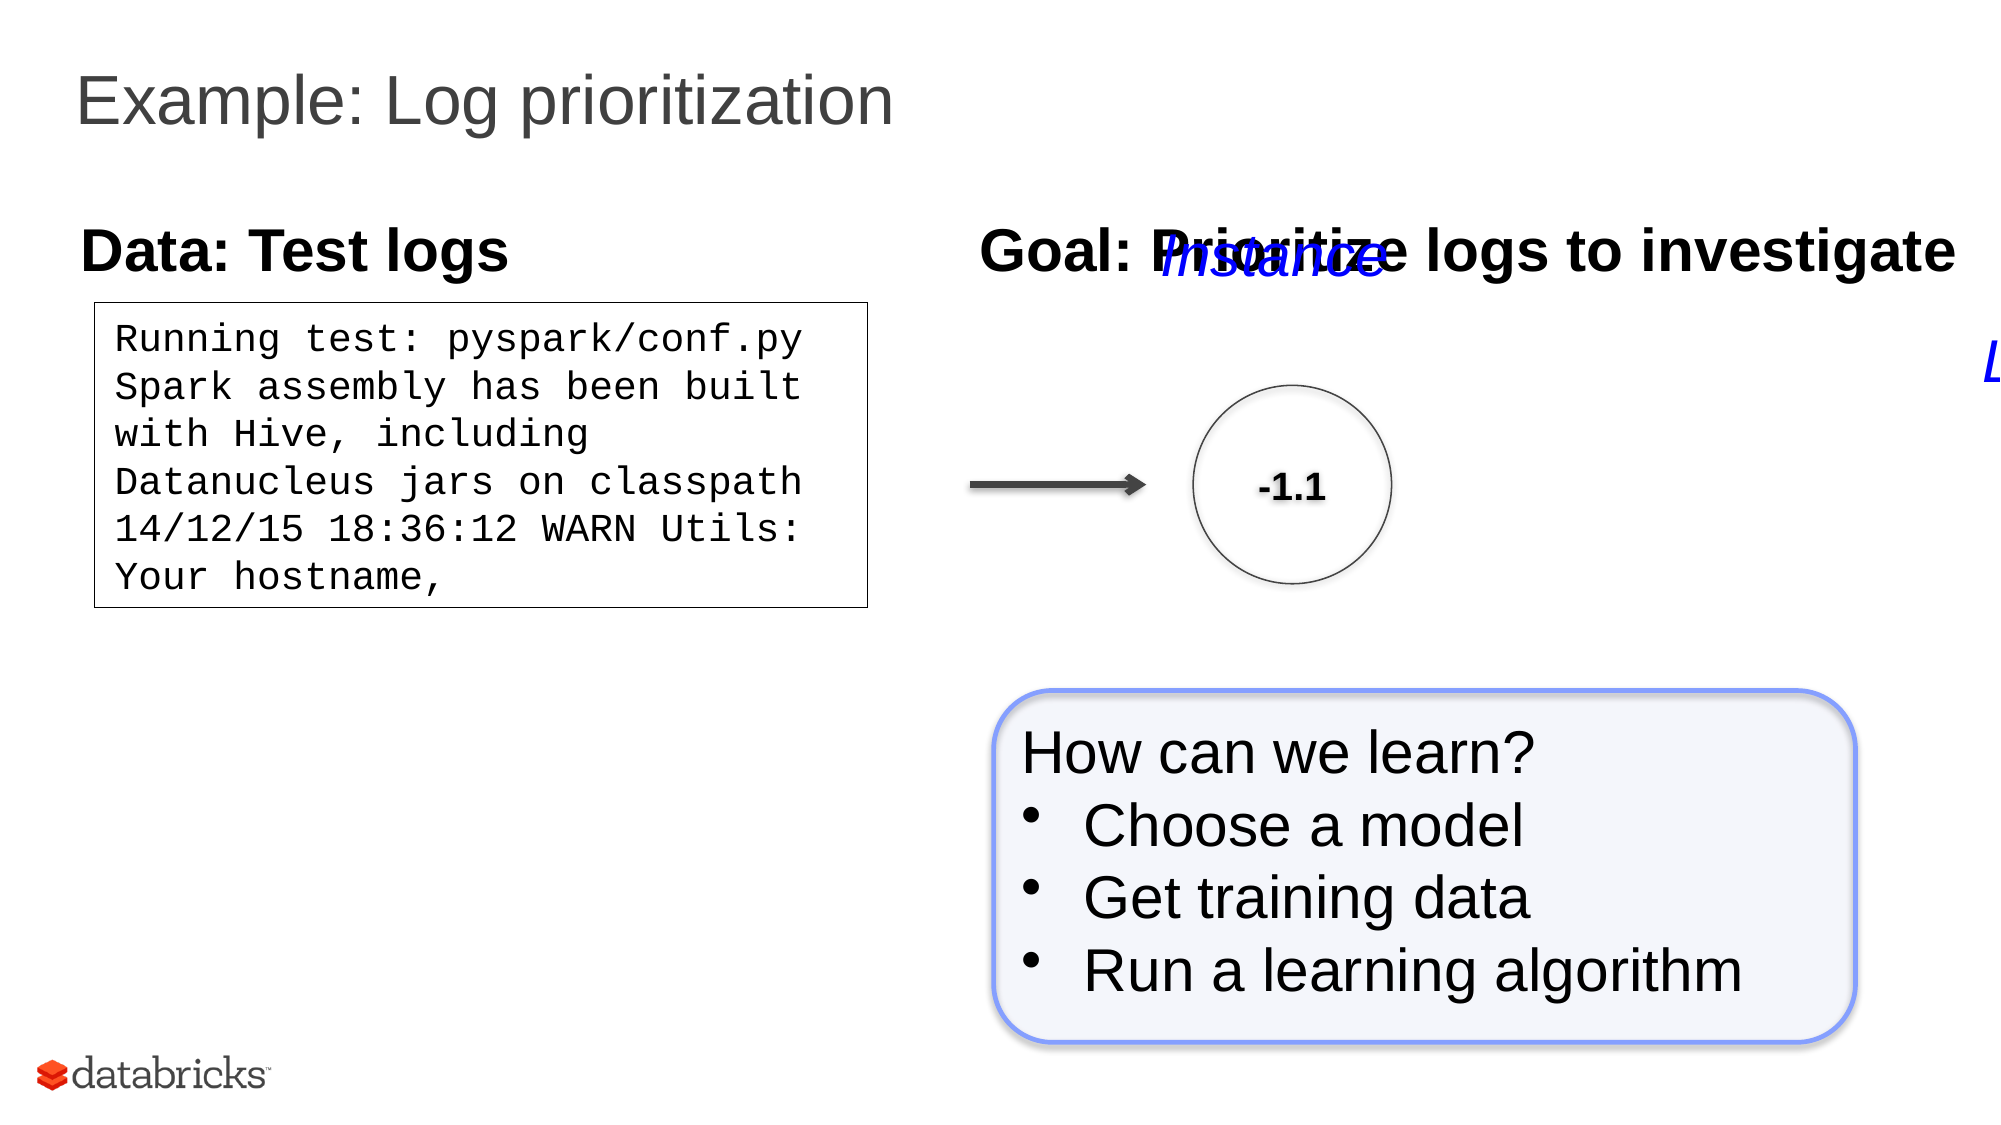

# Example: Log prioritization
Data: Test logs
Goal: Prioritize logs to investigate
Instance
Running test: pyspark/conf.py
Spark assembly has been built with Hive, including Datanucleus jars on classpath
14/12/15 18:36:12 WARN Utils: Your hostname,
Label
-1.1

How can we learn?
Choose a model
Get training data
Run a learning algorithm